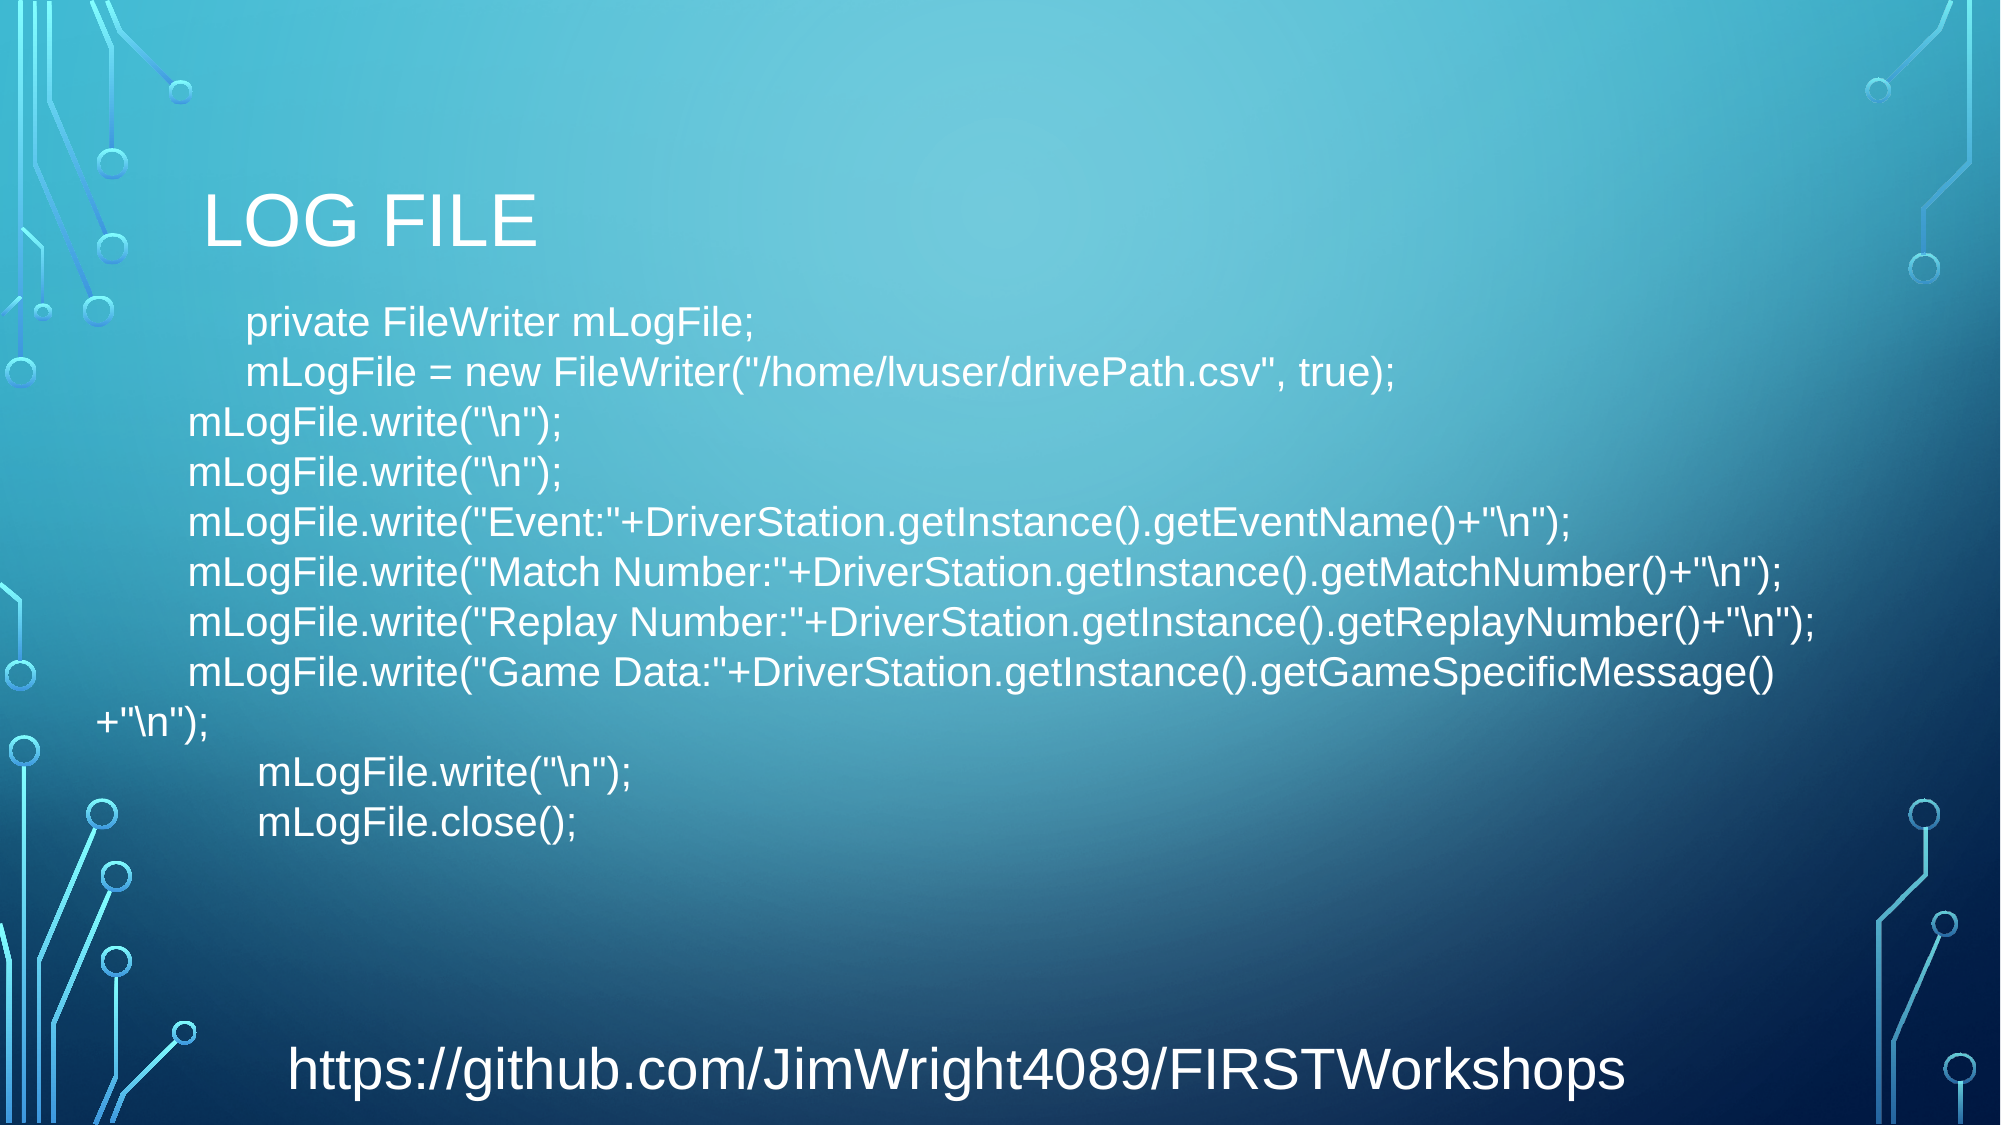

# Log File
 	private FileWriter mLogFile;
	mLogFile = new FileWriter("/home/lvuser/drivePath.csv", true);
        mLogFile.write("\n");
        mLogFile.write("\n");
        mLogFile.write("Event:"+DriverStation.getInstance().getEventName()+"\n");
        mLogFile.write("Match Number:"+DriverStation.getInstance().getMatchNumber()+"\n");
        mLogFile.write("Replay Number:"+DriverStation.getInstance().getReplayNumber()+"\n");
        mLogFile.write("Game Data:"+DriverStation.getInstance().getGameSpecificMessage()+"\n");
 	 mLogFile.write("\n");
	 mLogFile.close();
https://github.com/JimWright4089/FIRSTWorkshops